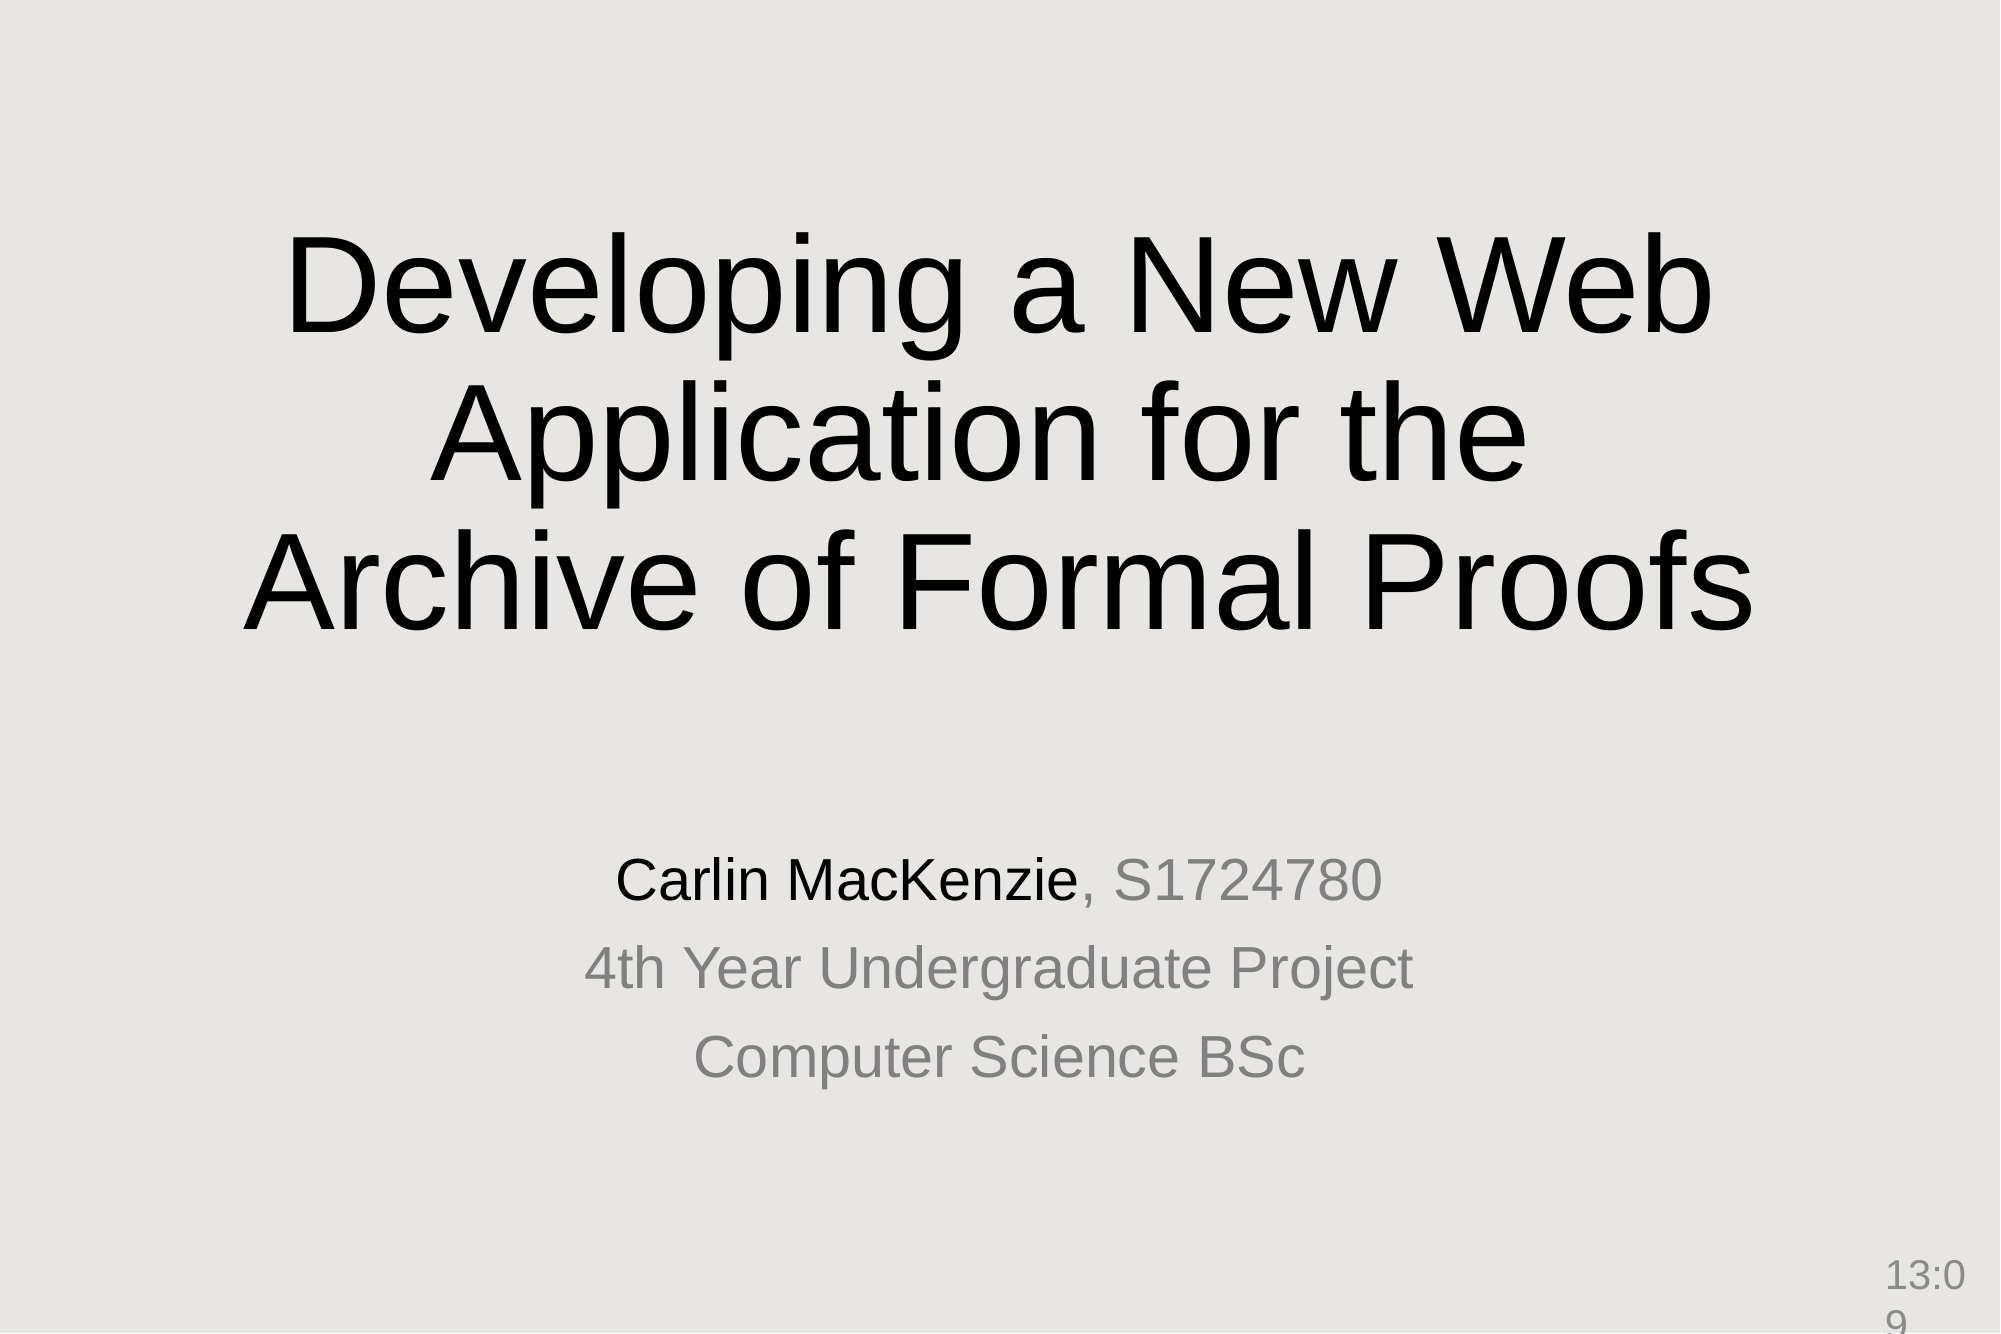

# Developing a New Web Application for the Archive of Formal Proofs
Carlin MacKenzie, S1724780
4th Year Undergraduate Project
Computer Science BSc
13:09